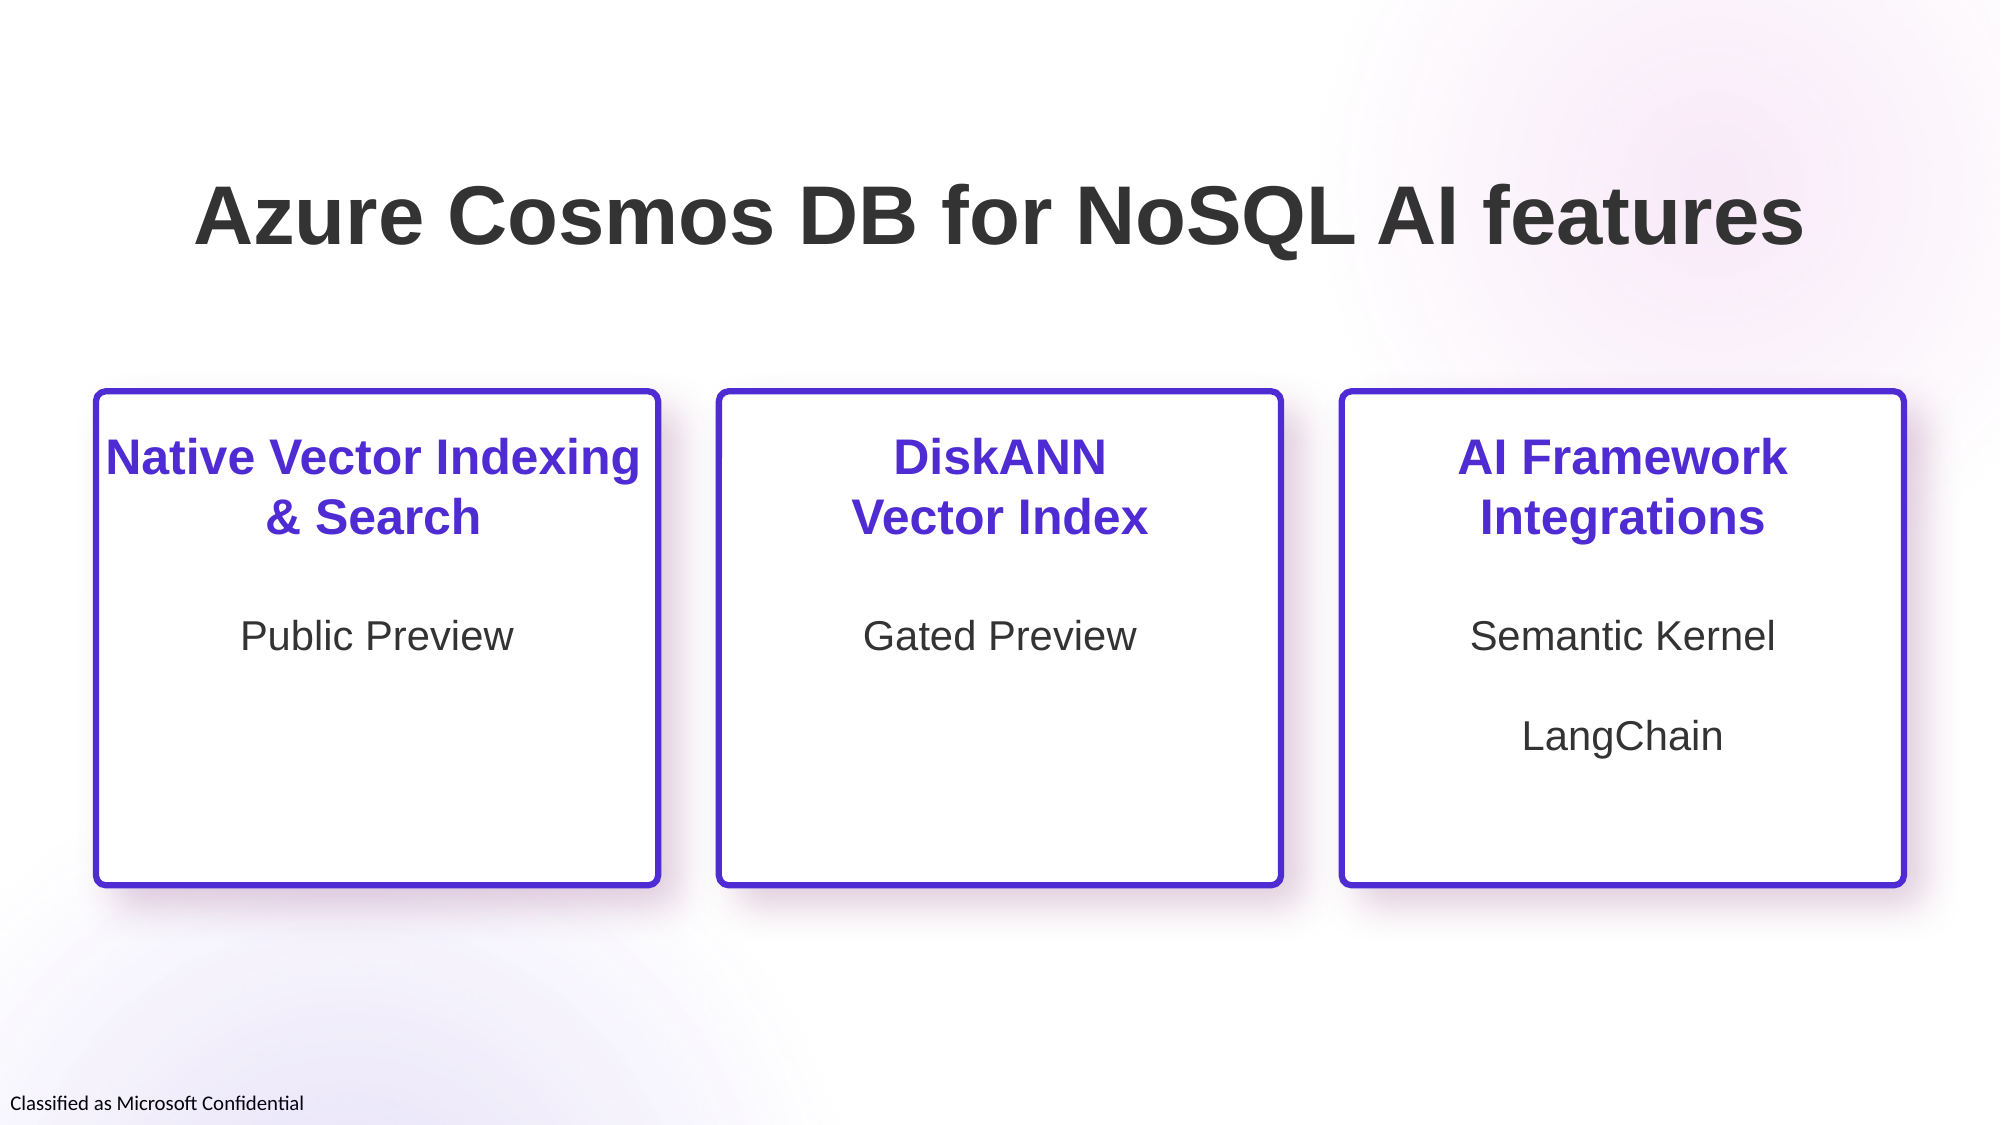

# Azure Cosmos DB for NoSQL AI features
Native Vector Indexing & Search
DiskANN
Vector Index
AI Framework Integrations
Public Preview
Gated Preview
Semantic Kernel

LangChain